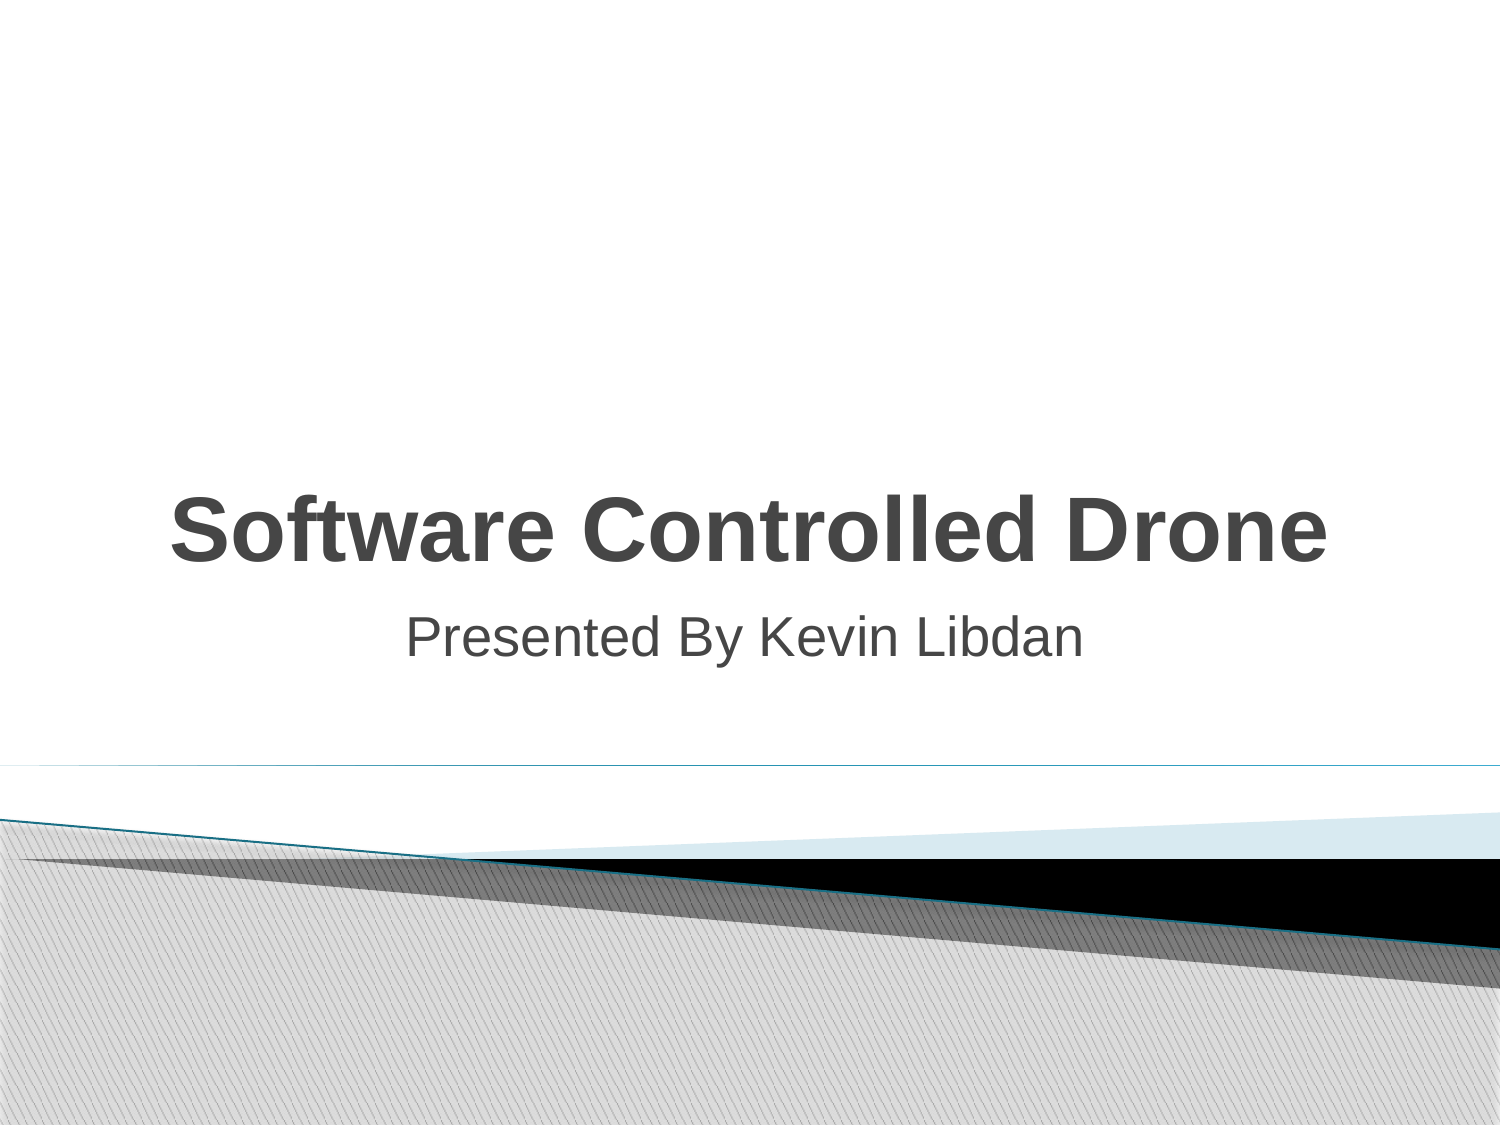

# Software Controlled Drone
Presented By Kevin Libdan